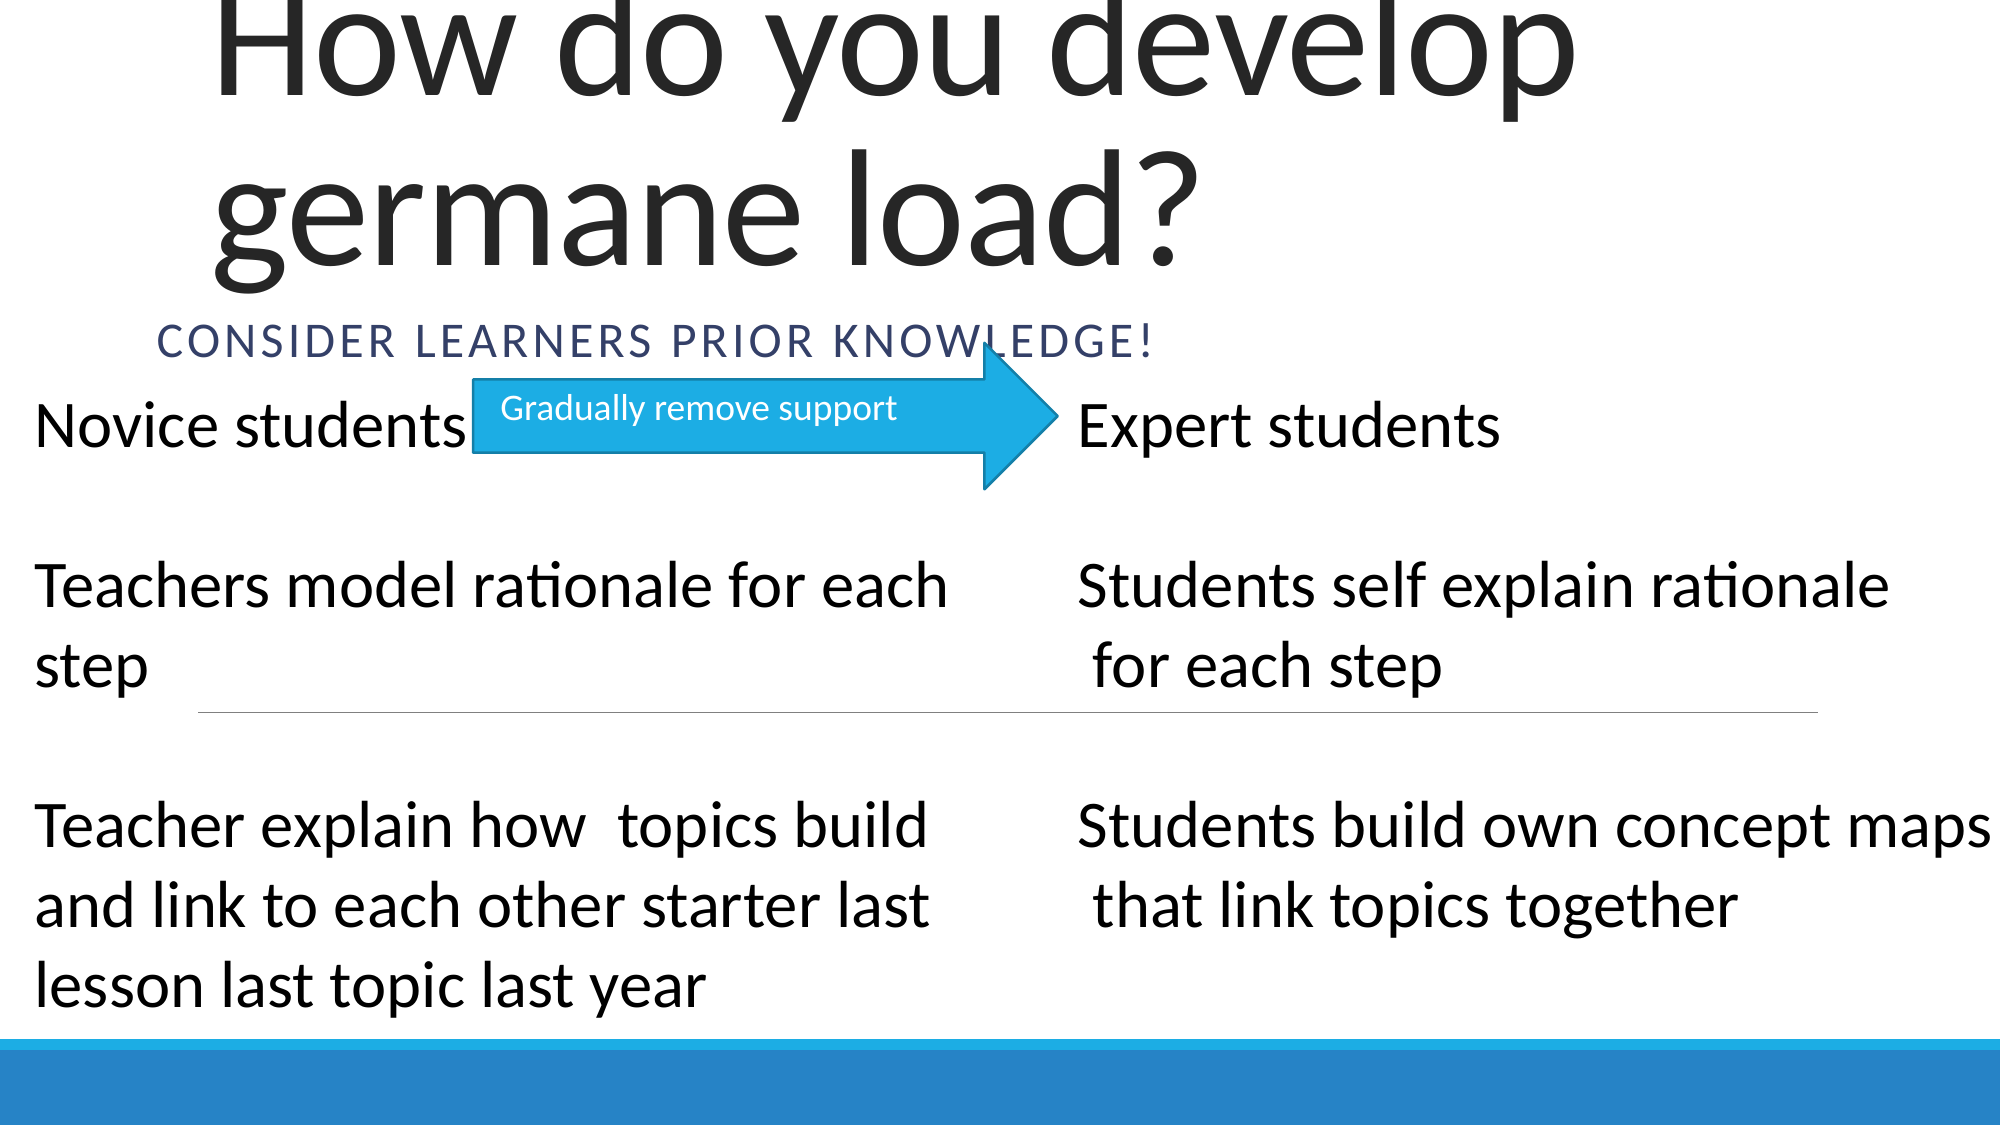

# How do you develop germane load?
Consider learners prior knowledge!

Novice students

Teachers model rationale for each step

Teacher explain how  topics build and link to each other starter last lesson last topic last year
Expert students

Students self explain rationale
 for each step

Students build own concept maps
 that link topics together
Gradually remove support